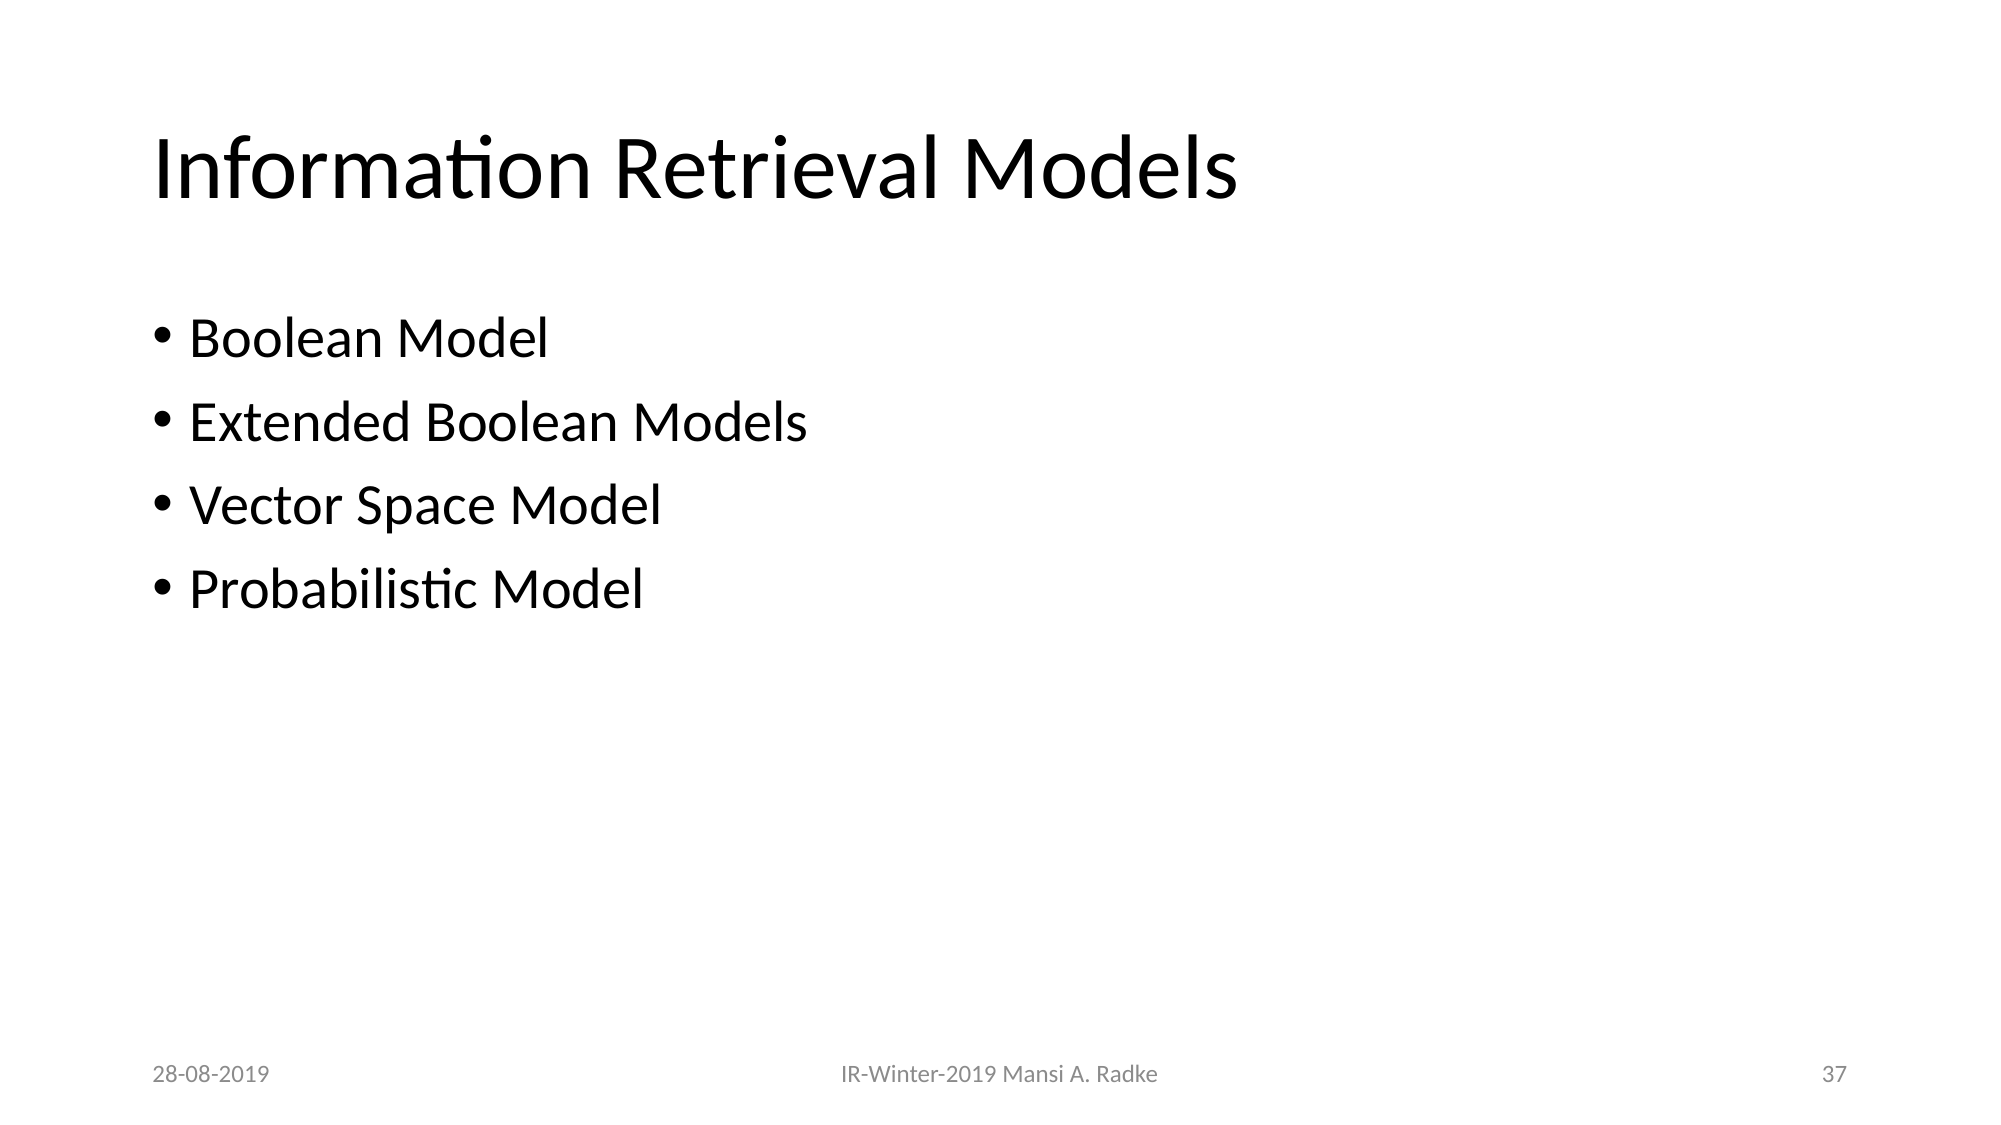

# Information Retrieval Models
Boolean Model
Extended Boolean Models
Vector Space Model
Probabilistic Model
28-08-2019
IR-Winter-2019 Mansi A. Radke
37